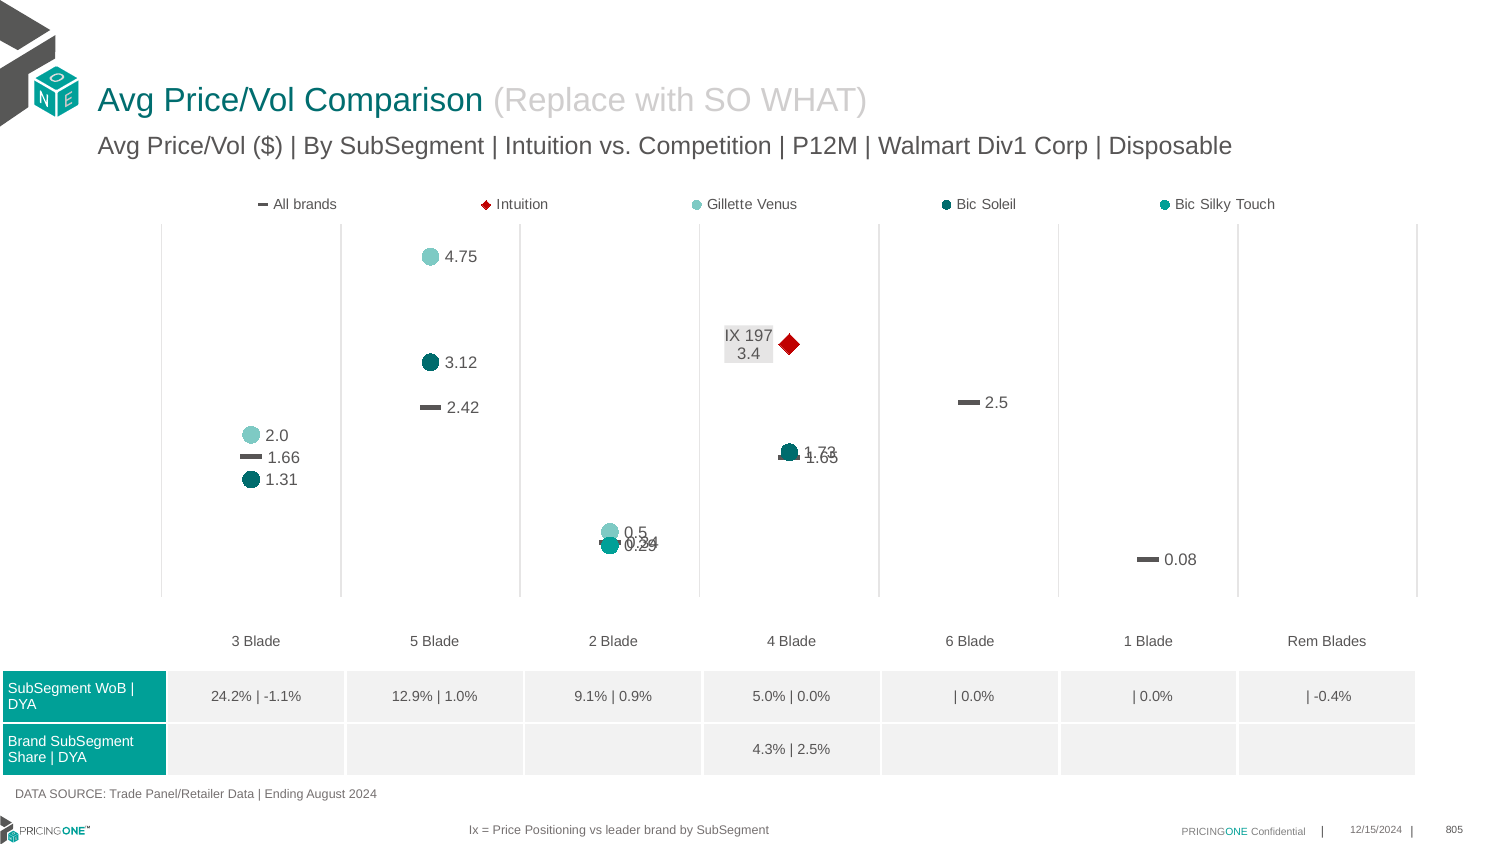

# Avg Price/Vol Comparison (Replace with SO WHAT)
Avg Price/Vol ($) | By SubSegment | Intuition vs. Competition | P12M | Walmart Div1 Corp | Disposable

### Chart

| Category | All brands | Intuition | Gillette Venus | Bic Soleil | Bic Silky Touch |
|---|---|---|---|---|---|
| None | 1.66 | None | 2.0 | 1.31 | None |
| None | 2.42 | None | 4.75 | 3.12 | None |
| None | 0.34 | None | 0.5 | None | 0.29 |
| IX 197 | 1.65 | 3.4 | None | 1.73 | None |
| None | 2.5 | None | None | None | None |
| None | 0.08 | None | None | None | None |
| None | None | None | None | None | None |
|  | 3 Blade | 5 Blade | 2 Blade | 4 Blade | 6 Blade | 1 Blade | Rem Blades |
| --- | --- | --- | --- | --- | --- | --- | --- |
| SubSegment WoB | DYA | 24.2% | -1.1% | 12.9% | 1.0% | 9.1% | 0.9% | 5.0% | 0.0% | | 0.0% | | 0.0% | | -0.4% |
| Brand SubSegment Share | DYA |  |  |  | 4.3% | 2.5% |  |  |  |
DATA SOURCE: Trade Panel/Retailer Data | Ending August 2024
Ix = Price Positioning vs leader brand by SubSegment
12/15/2024
805